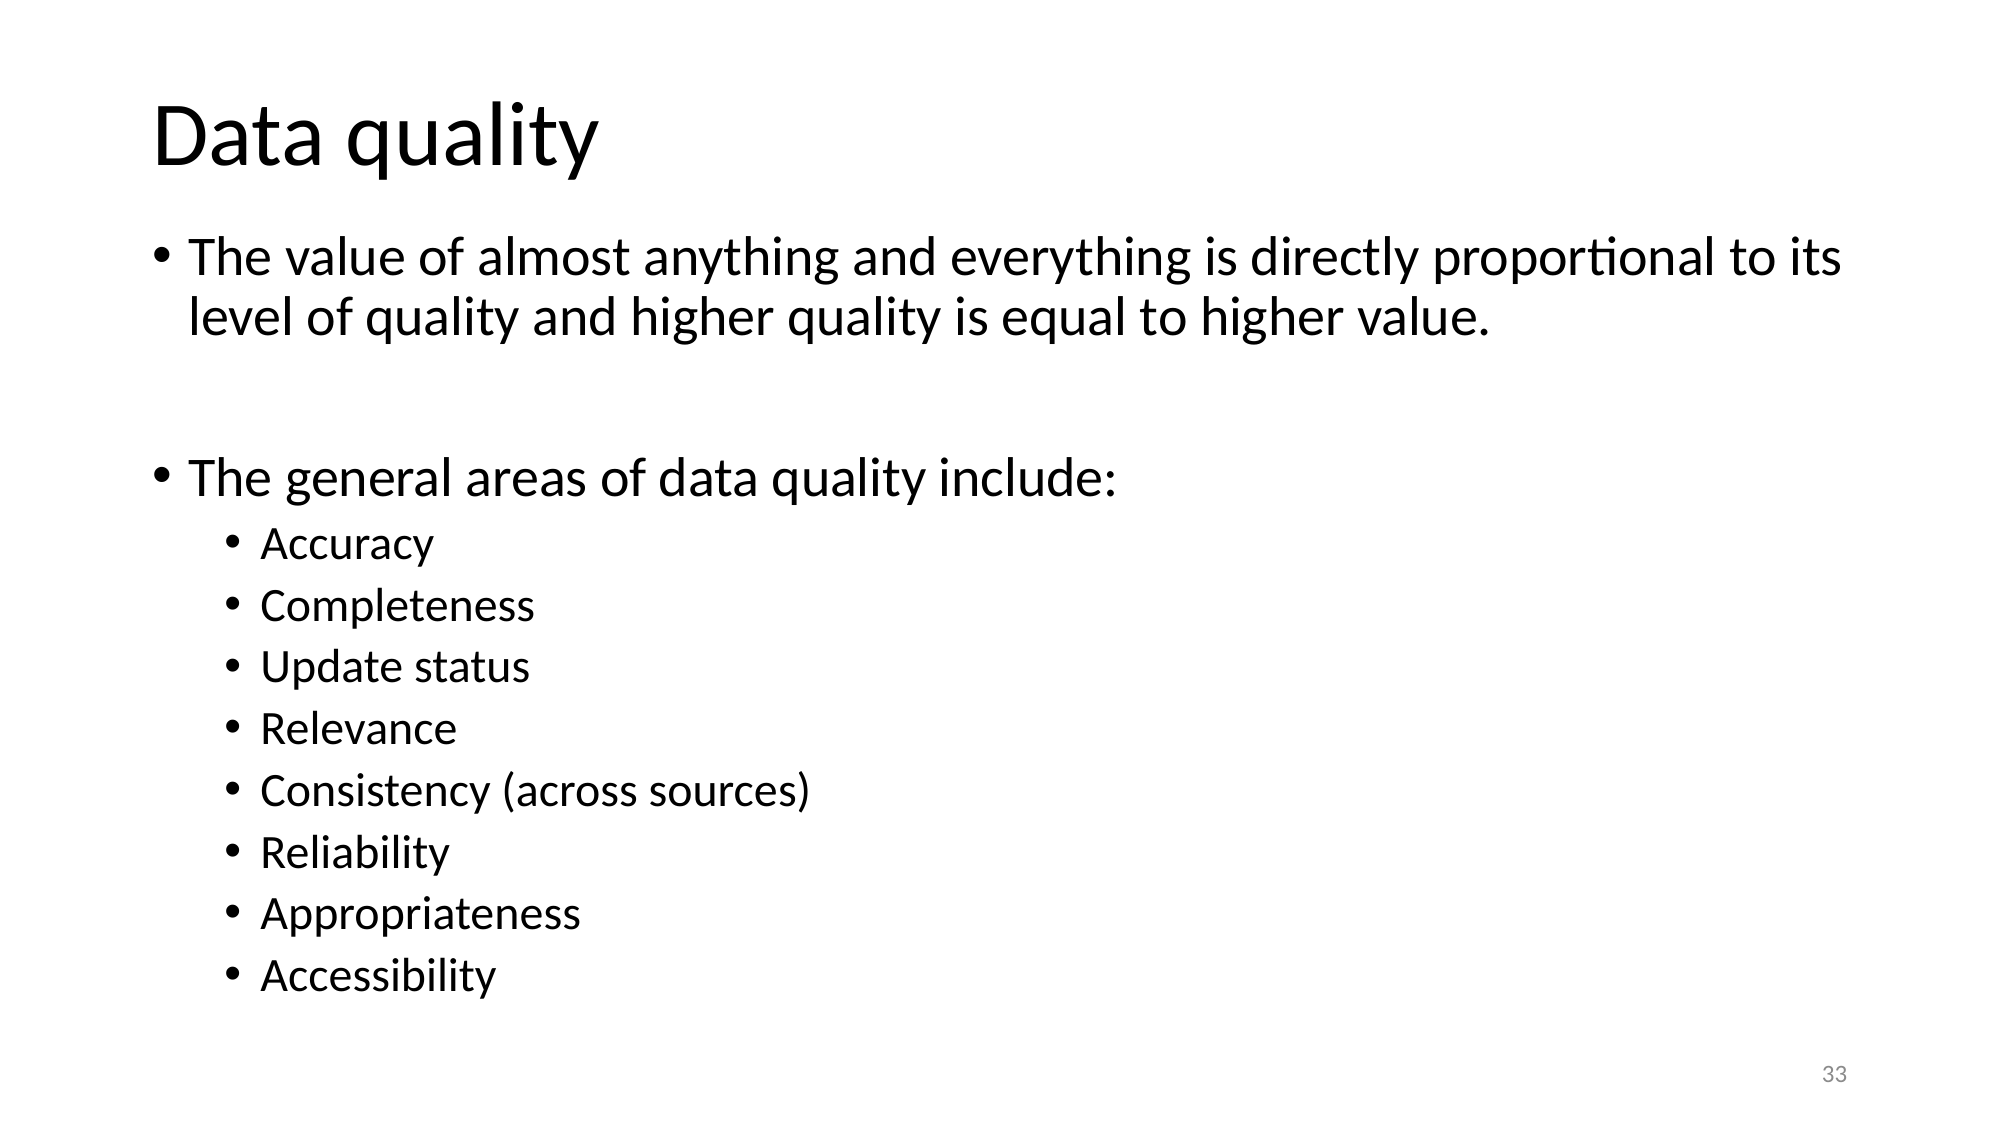

# Data quality
The value of almost anything and everything is directly proportional to its level of quality and higher quality is equal to higher value.

The general areas of data quality include:
Accuracy
Completeness
Update status
Relevance
Consistency (across sources)
Reliability
Appropriateness
Accessibility
33